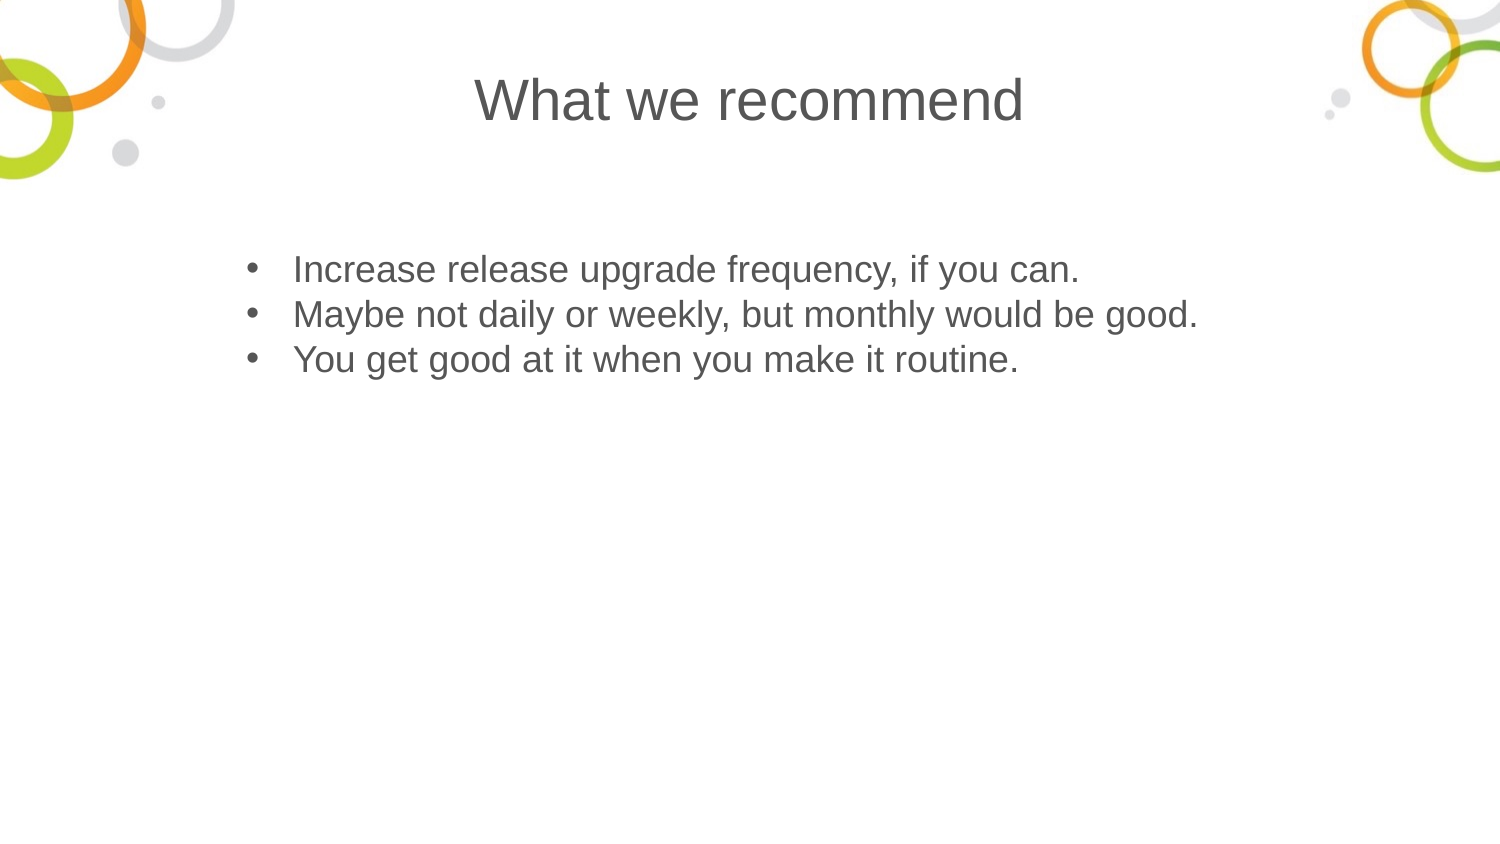

What we recommend
Increase release upgrade frequency, if you can.
Maybe not daily or weekly, but monthly would be good.
You get good at it when you make it routine.